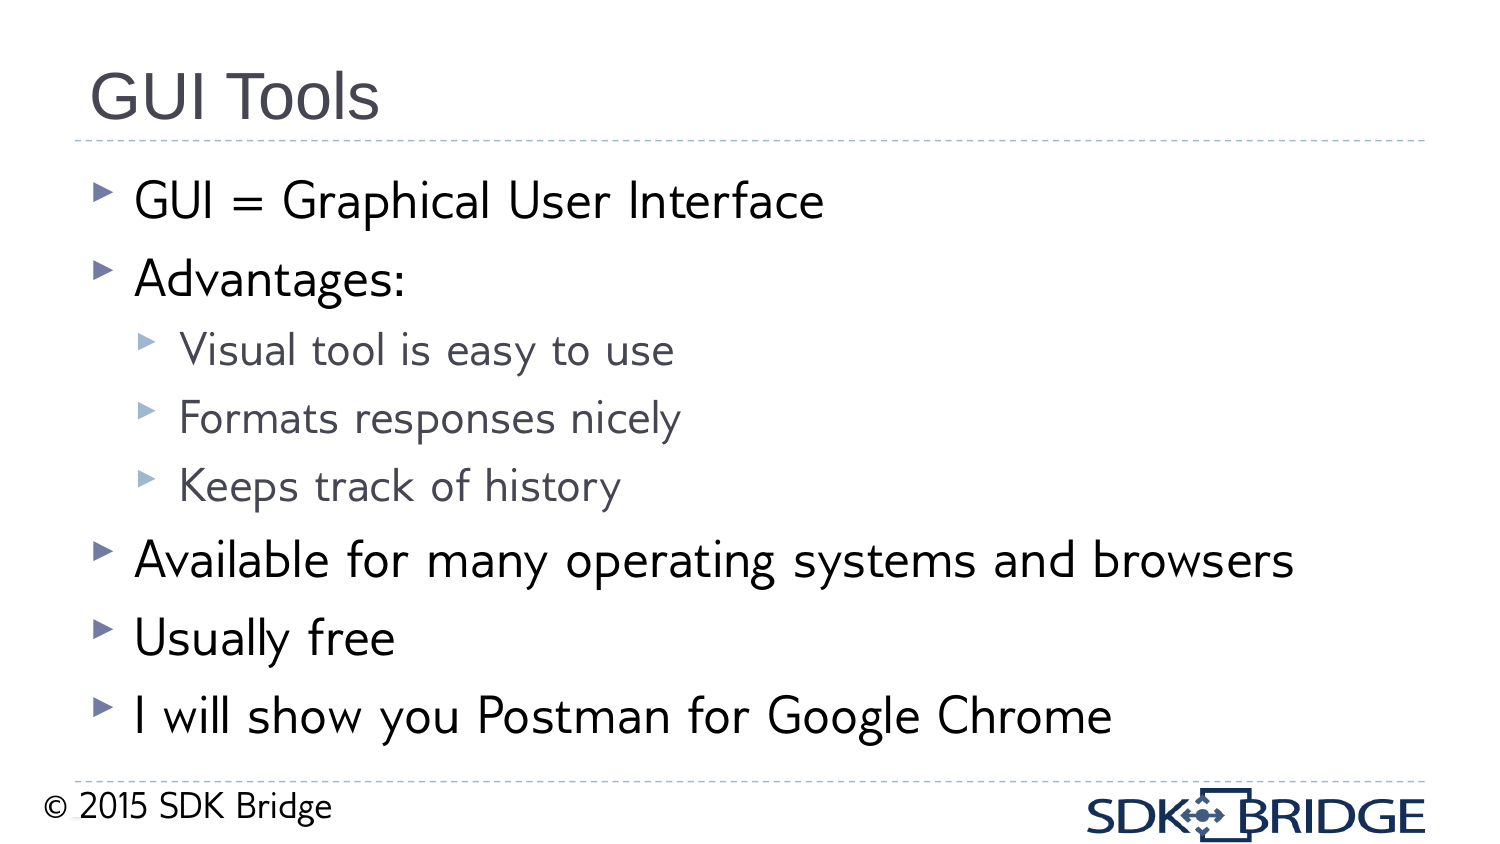

# GUI Tools
GUI = Graphical User Interface
Advantages:
Visual tool is easy to use
Formats responses nicely
Keeps track of history
Available for many operating systems and browsers
Usually free
I will show you Postman for Google Chrome